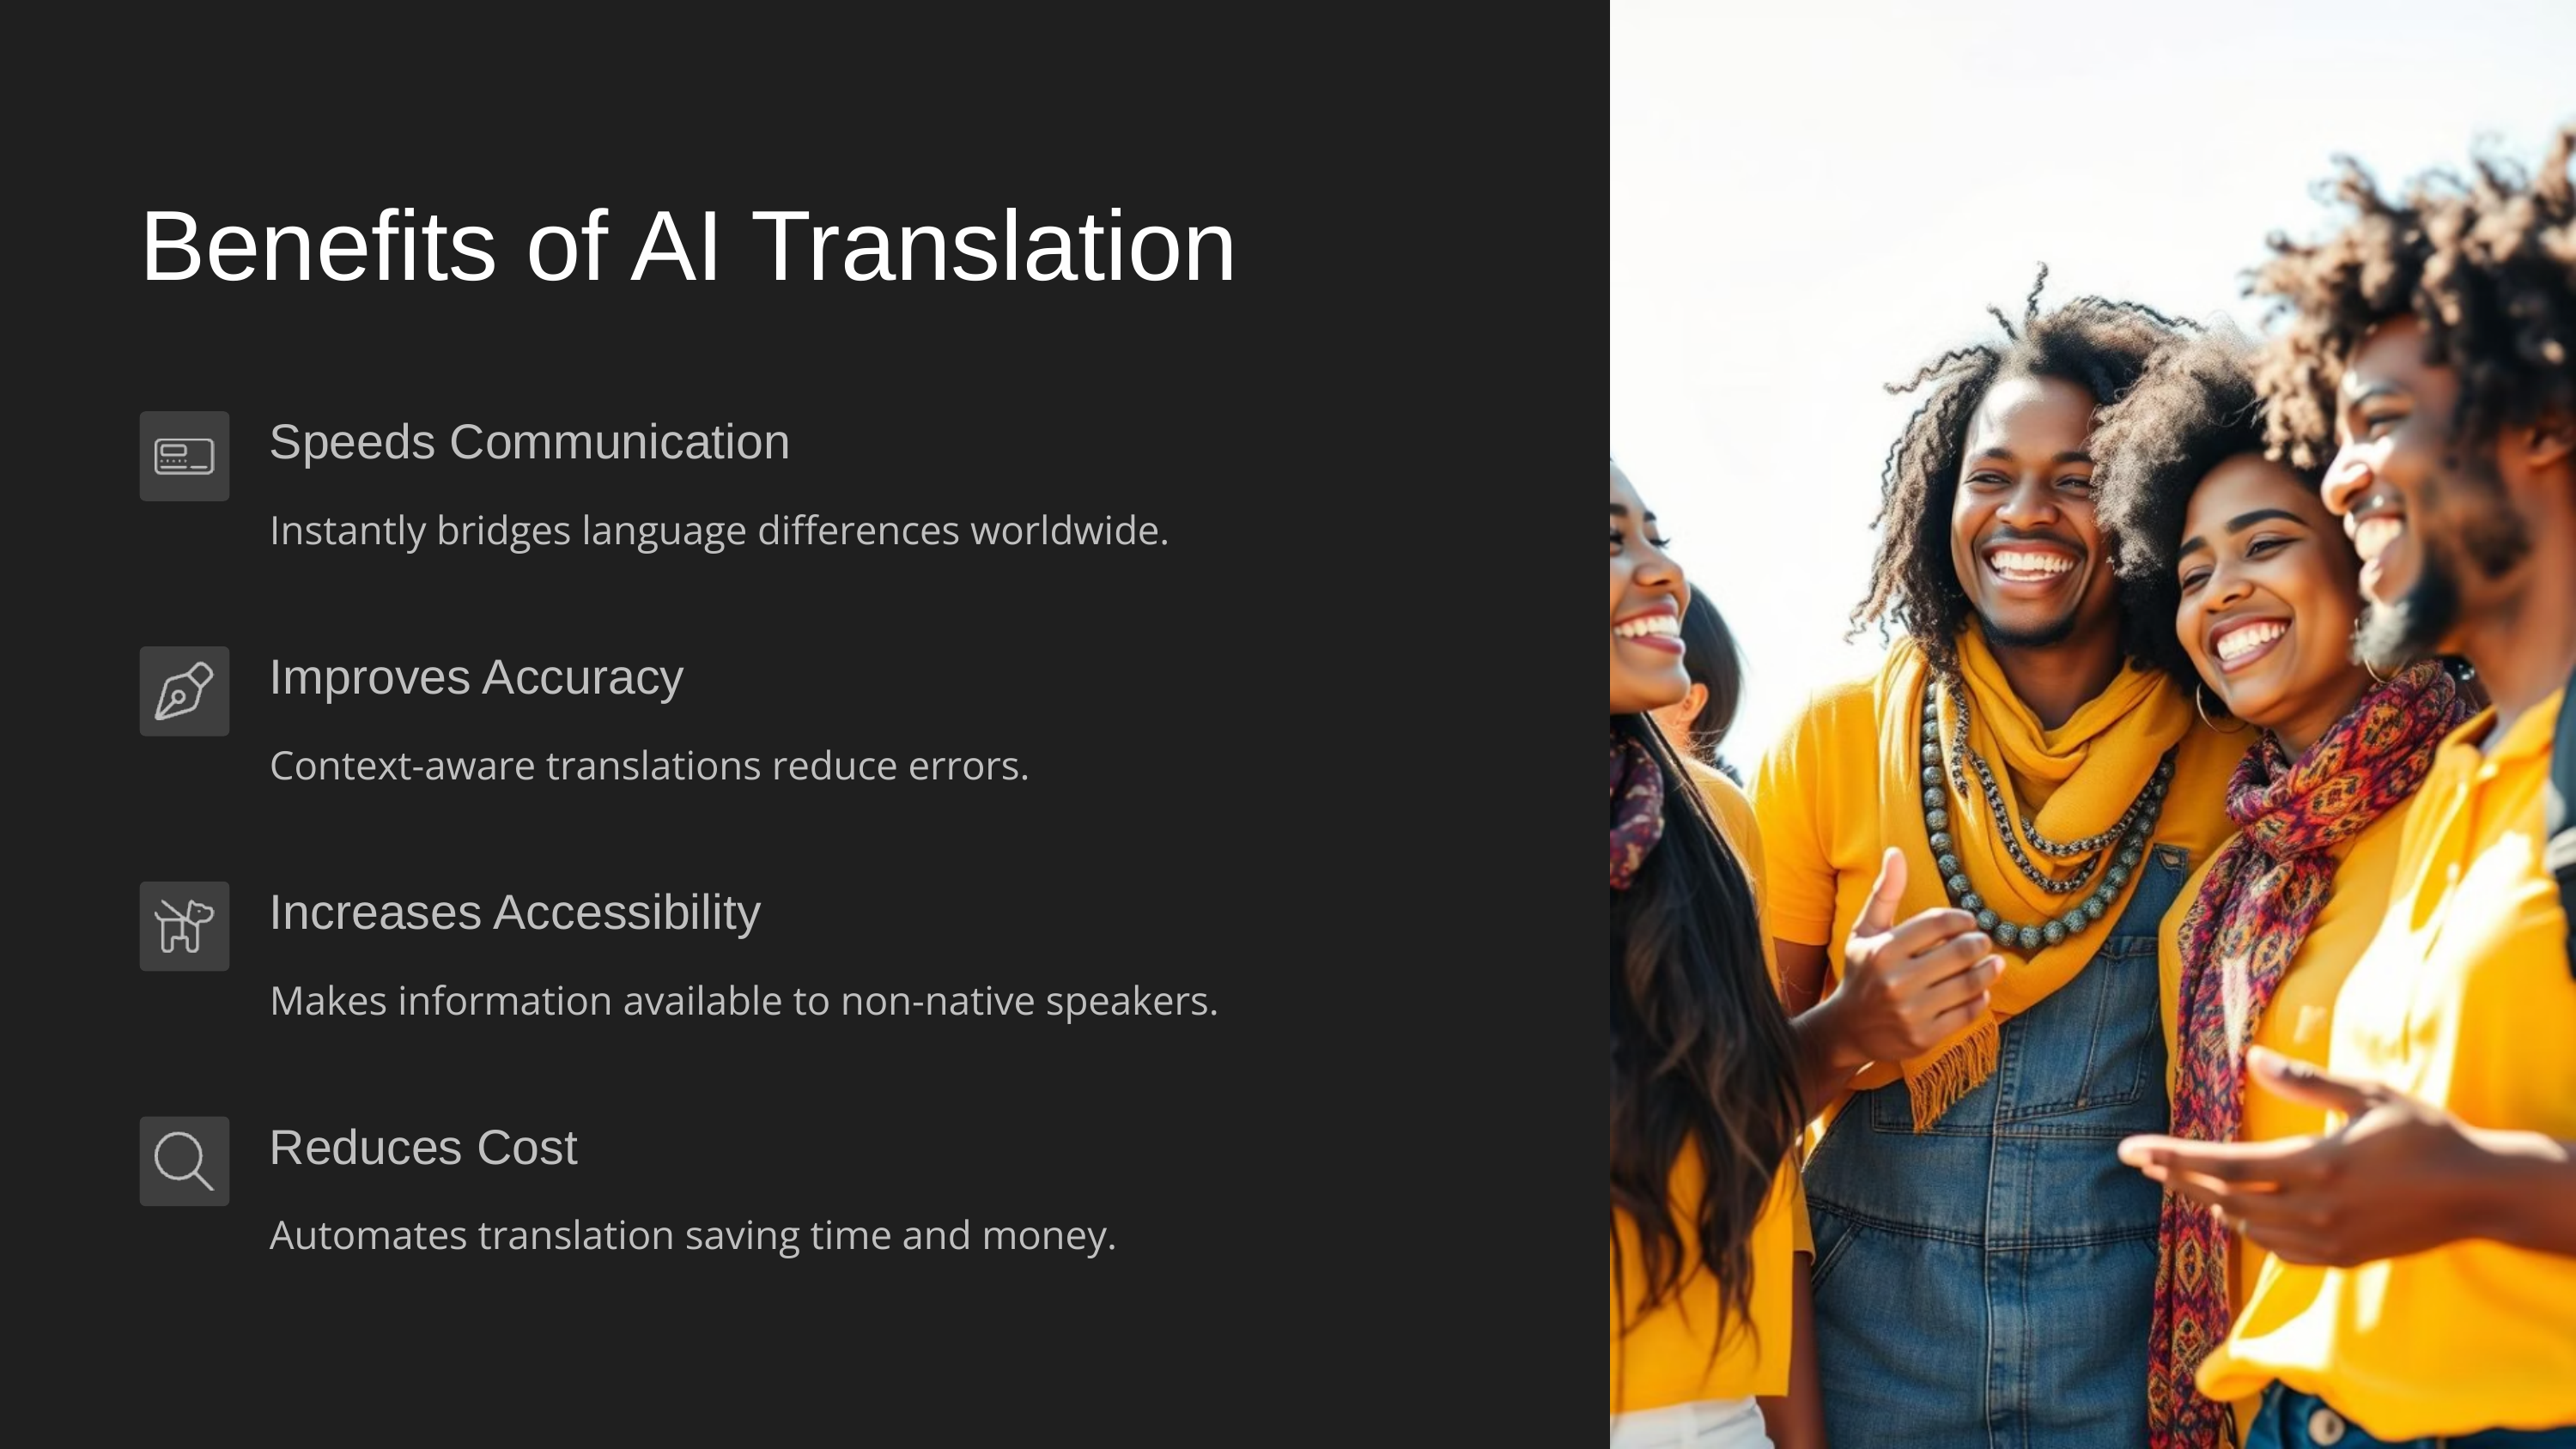

Benefits of AI Translation

Speeds Communication

Instantly bridges language differences worldwide.

Improves Accuracy

Context-aware translations reduce errors.

Increases Accessibility

Makes information available to non-native speakers.

Reduces Cost

Automates translation saving time and money.